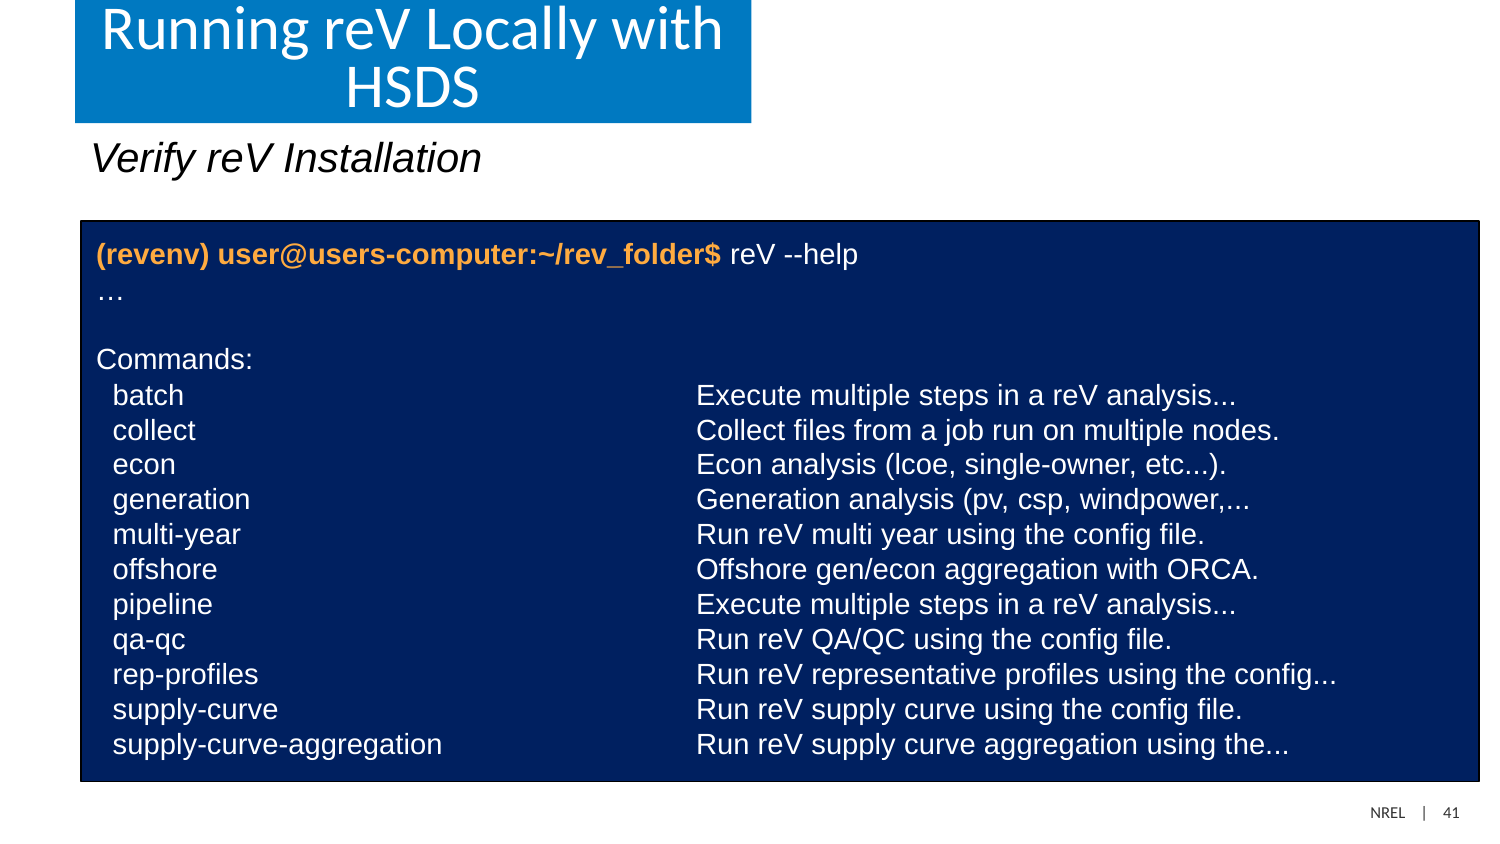

# Running reV Locally with HSDS
Verify reV Installation
(revenv) user@users-computer:~/rev_folder$ reV --help
…

Commands:
  batch				Execute multiple steps in a reV analysis...
  collect				Collect files from a job run on multiple nodes.
  econ				Econ analysis (lcoe, single-owner, etc...).
  generation			Generation analysis (pv, csp, windpower,...
  multi-year				Run reV multi year using the config file.
  offshore				Offshore gen/econ aggregation with ORCA.
  pipeline				Execute multiple steps in a reV analysis...
  qa-qc				Run reV QA/QC using the config file.
  rep-profiles			Run reV representative profiles using the config...
  supply-curve			Run reV supply curve using the config file.
  supply-curve-aggregation		Run reV supply curve aggregation using the...